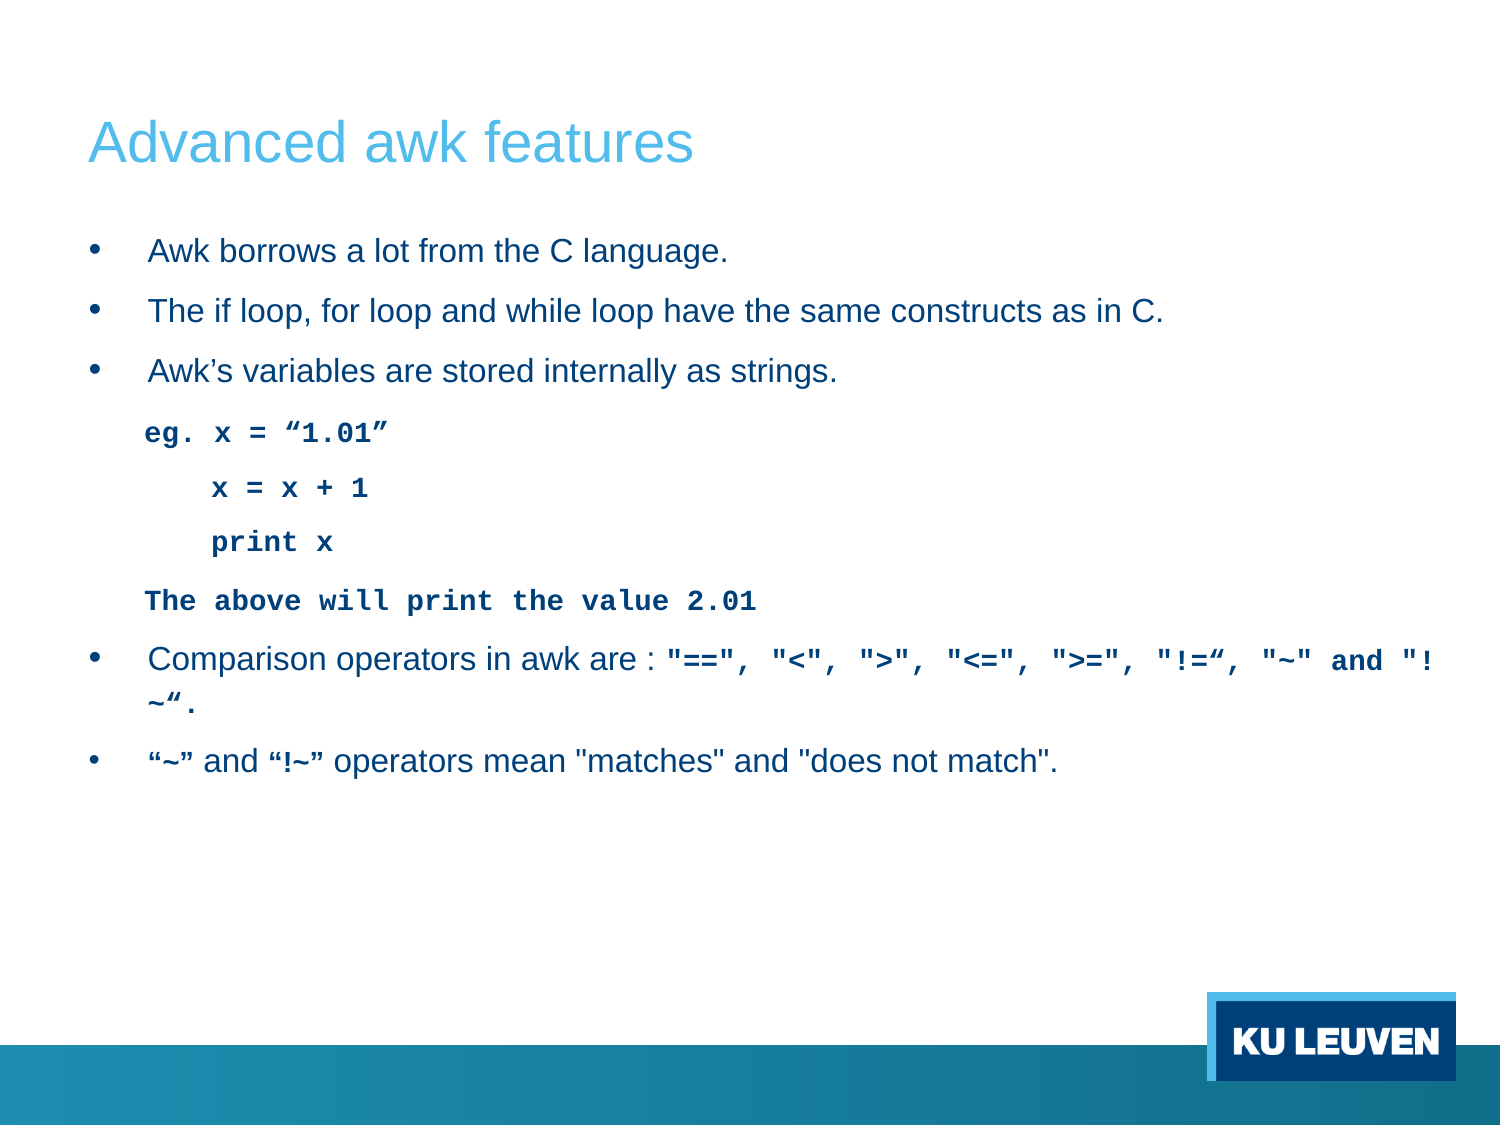

# Advanced awk features
Awk borrows a lot from the C language.
The if loop, for loop and while loop have the same constructs as in C.
Awk’s variables are stored internally as strings.
      eg. x = “1.01”
       x = x + 1
       print x
      The above will print the value 2.01
Comparison operators in awk are : "==", "<", ">", "<=", ">=", "!=“, "~" and "!~“.
“~” and “!~” operators mean "matches" and "does not match".